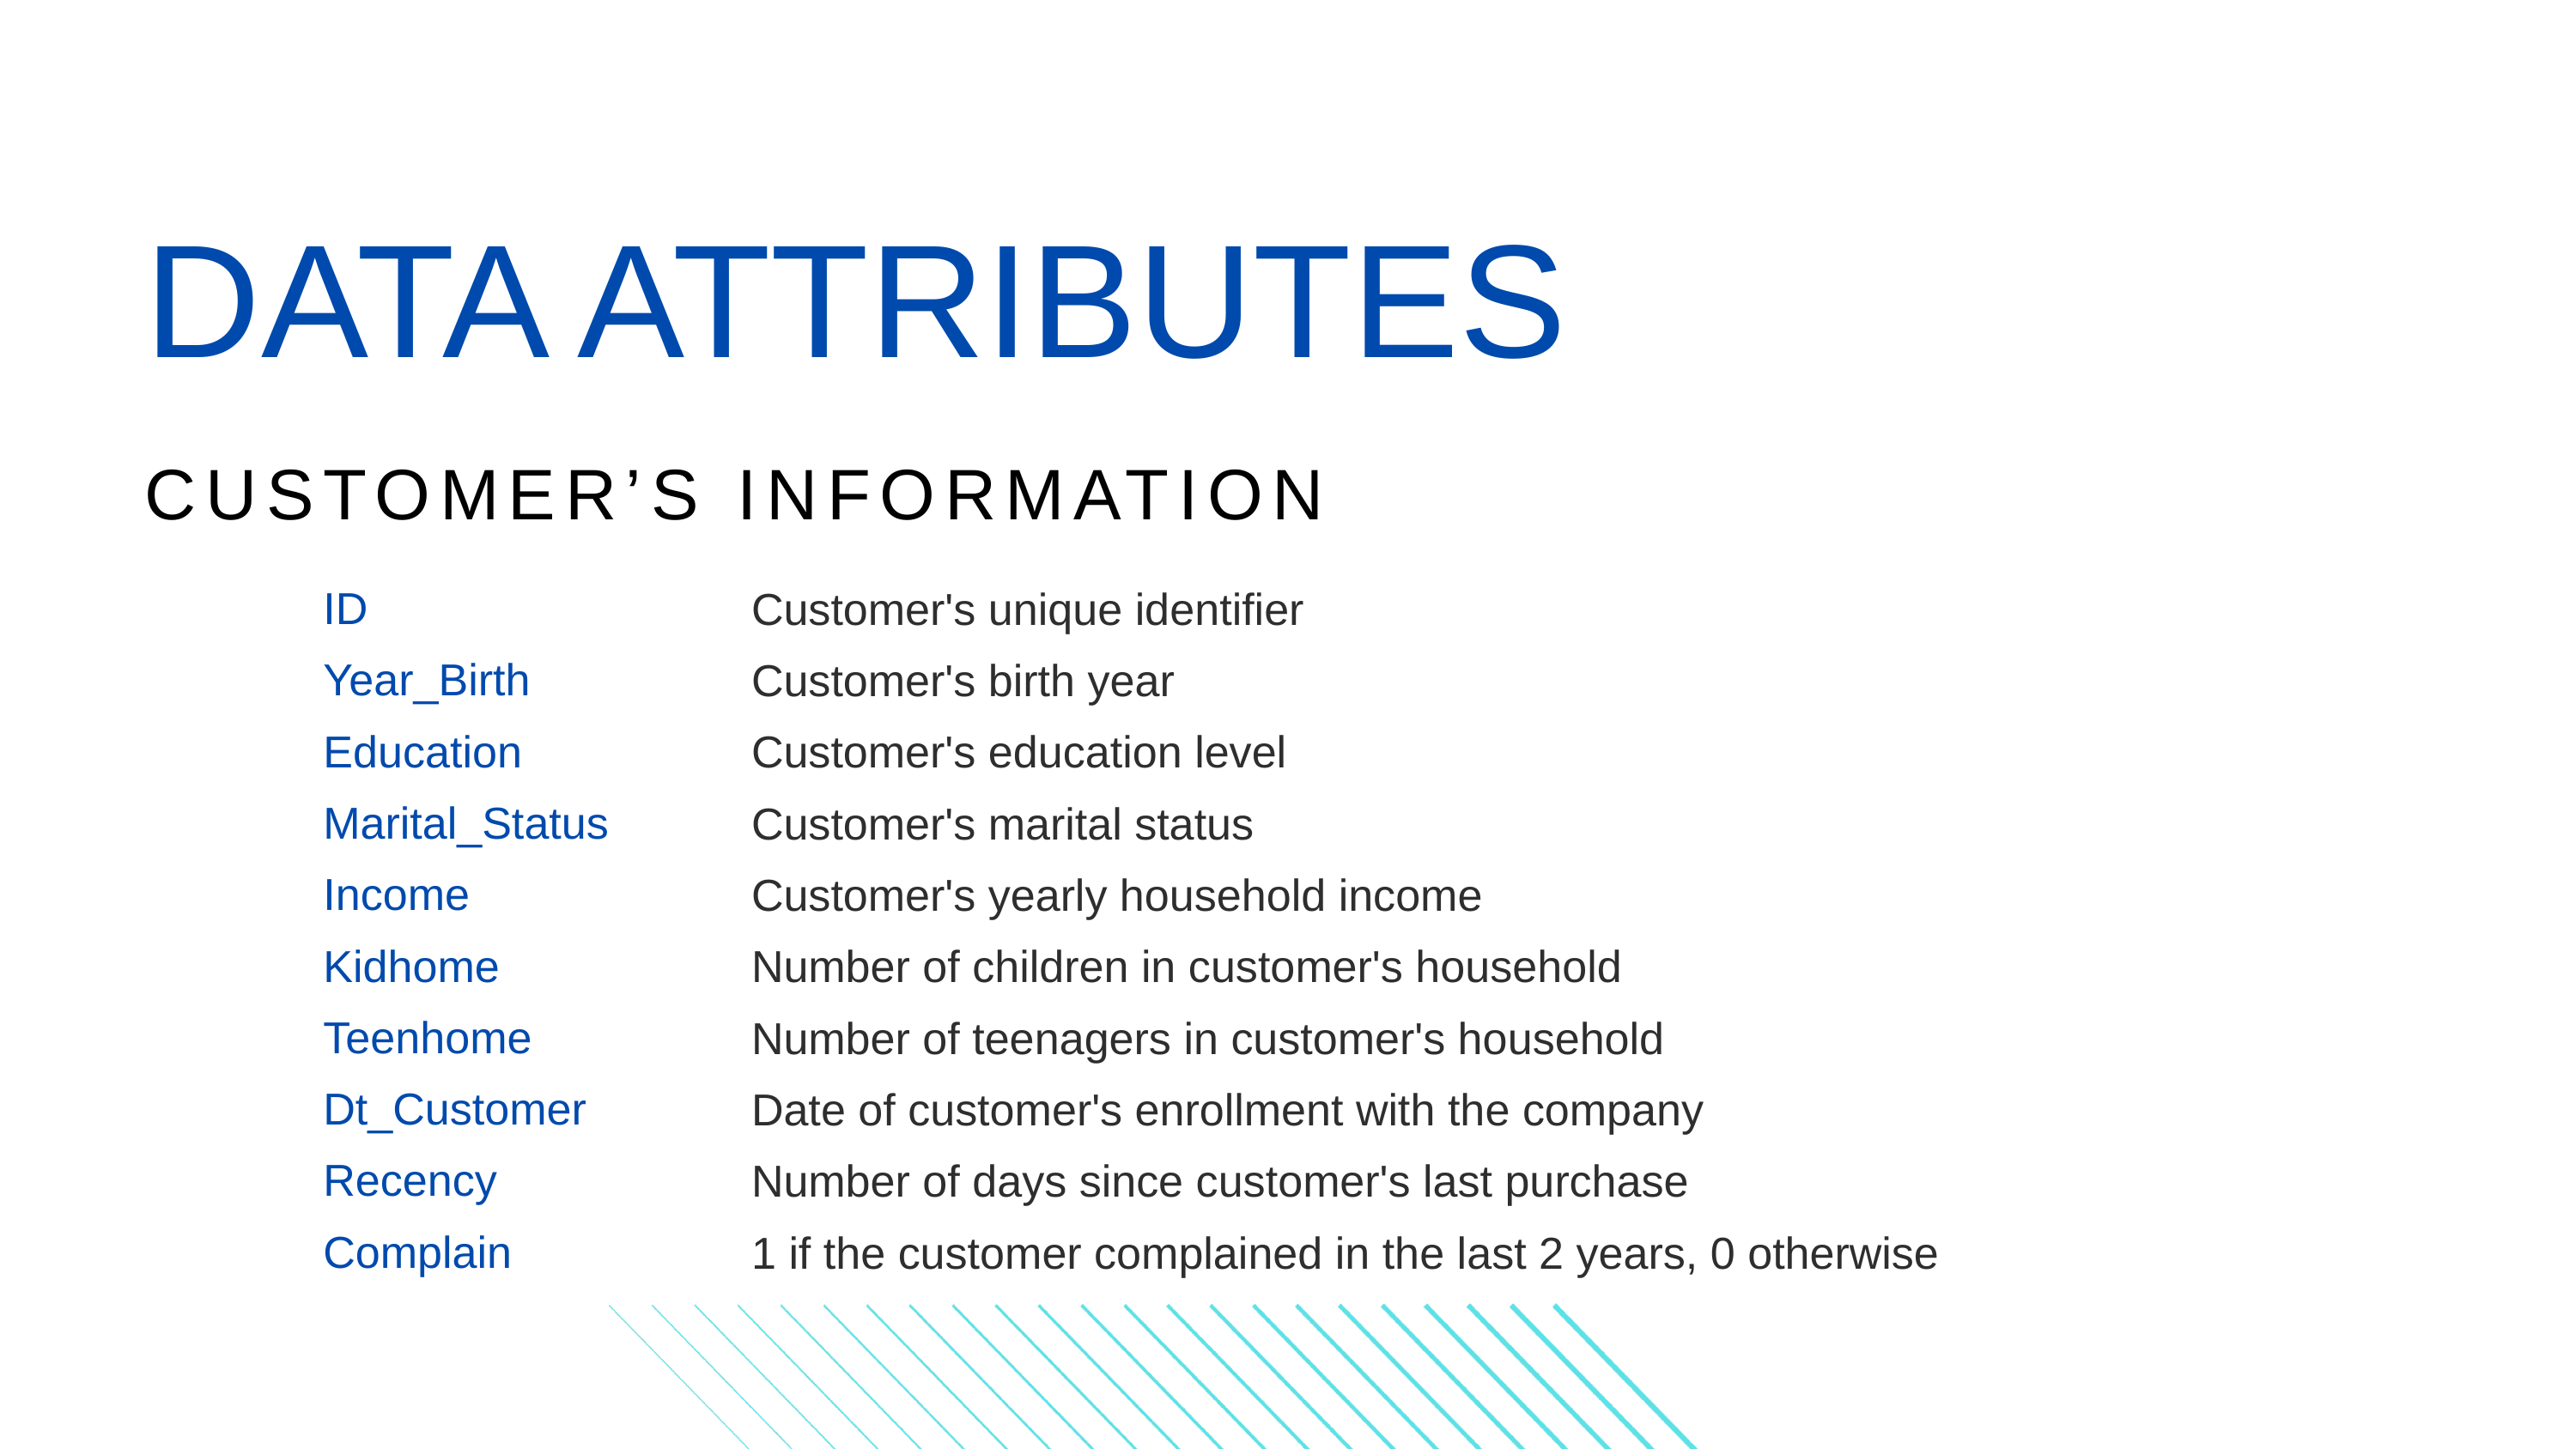

DATA ATTRIBUTES
CUSTOMER’S INFORMATION
ID
Year_Birth
Education
Marital_Status
Income
Kidhome
Teenhome
Dt_Customer
Recency
Complain
Customer's unique identifier
Customer's birth year
Customer's education level
Customer's marital status
Customer's yearly household income
Number of children in customer's household
Number of teenagers in customer's household
Date of customer's enrollment with the company
Number of days since customer's last purchase
1 if the customer complained in the last 2 years, 0 otherwise